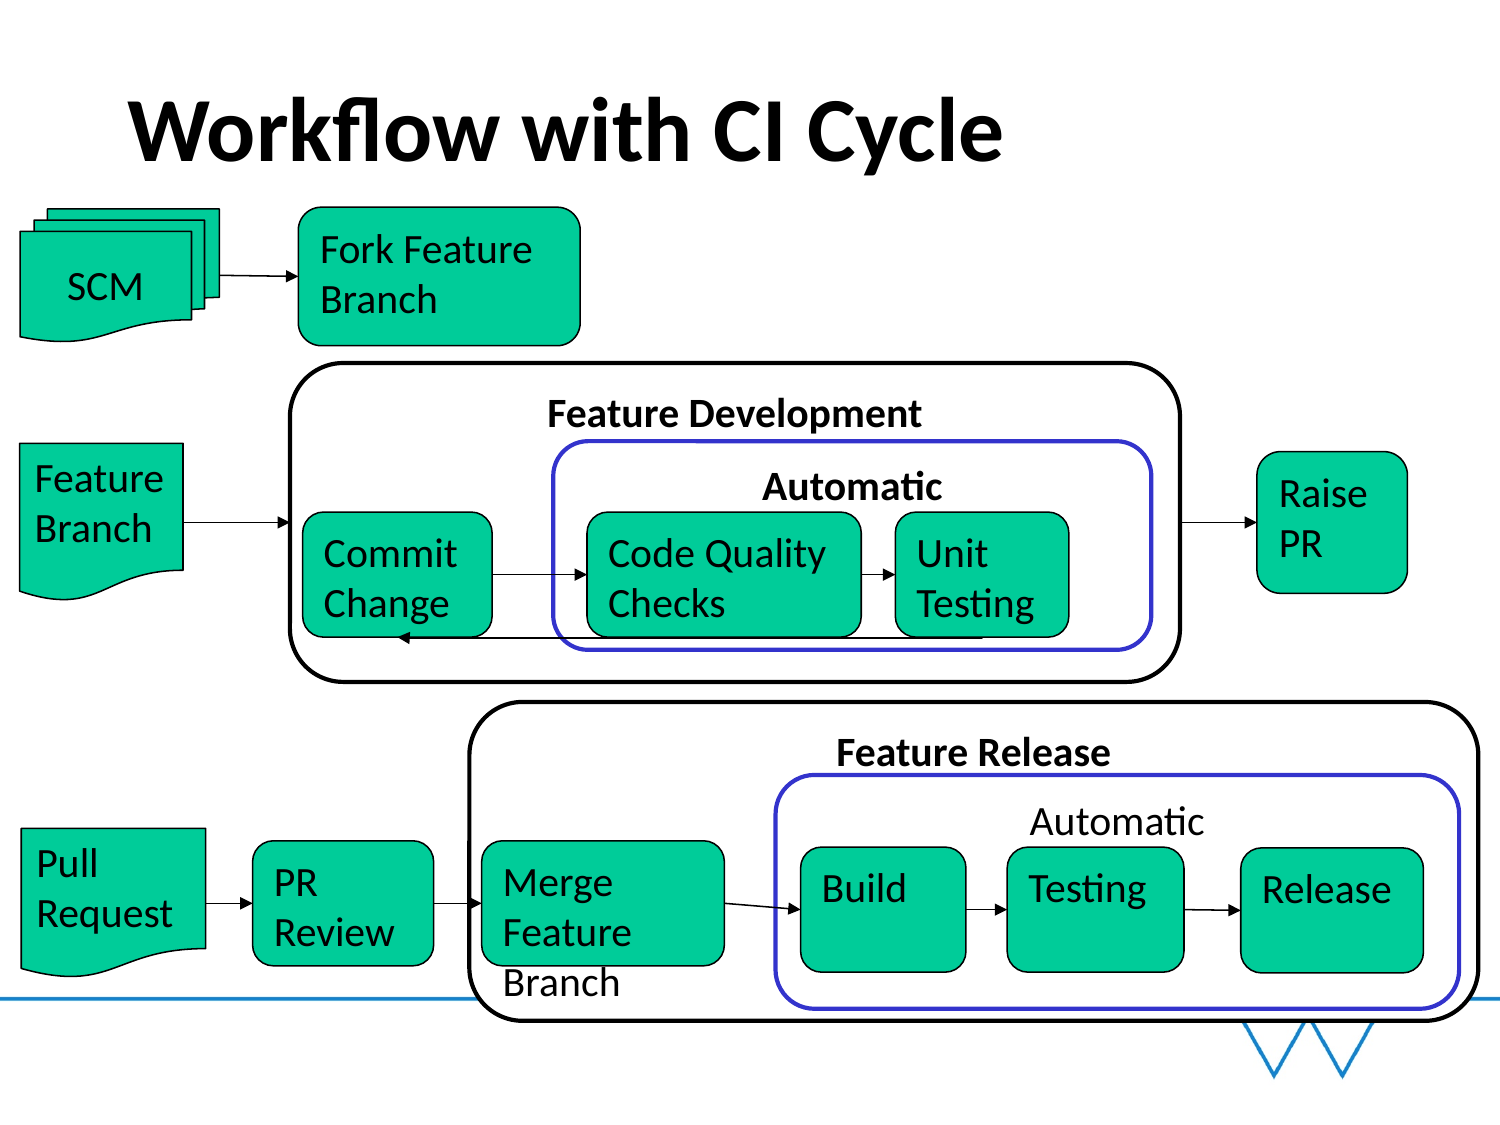

# Workflow with CI Cycle
Fork Feature Branch
SCM
Feature Development
Automatic
Feature
Branch
Raise
PR
Commit Change
Code Quality
Checks
Unit
Testing
Feature Release
Automatic
Pull
Request
PR
Review
Merge
Feature Branch
Build
Testing
Release